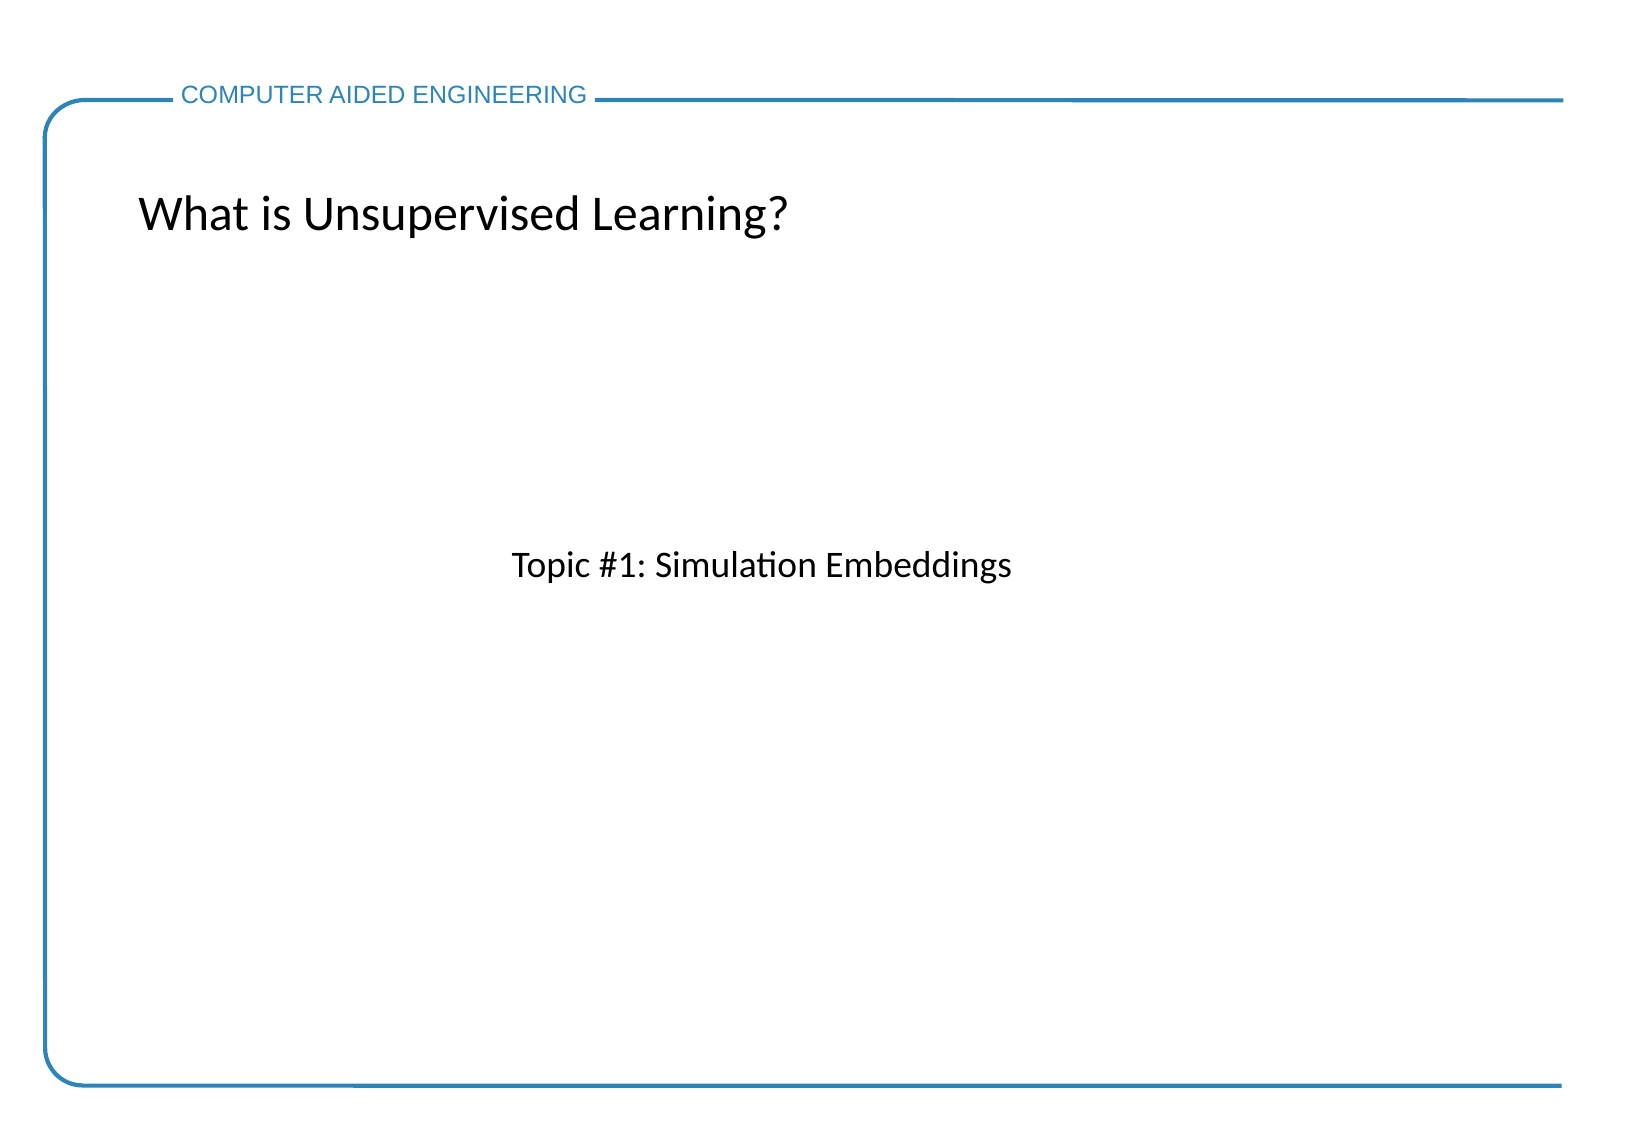

What is Unsupervised Learning?
Topic #1: Simulation Embeddings